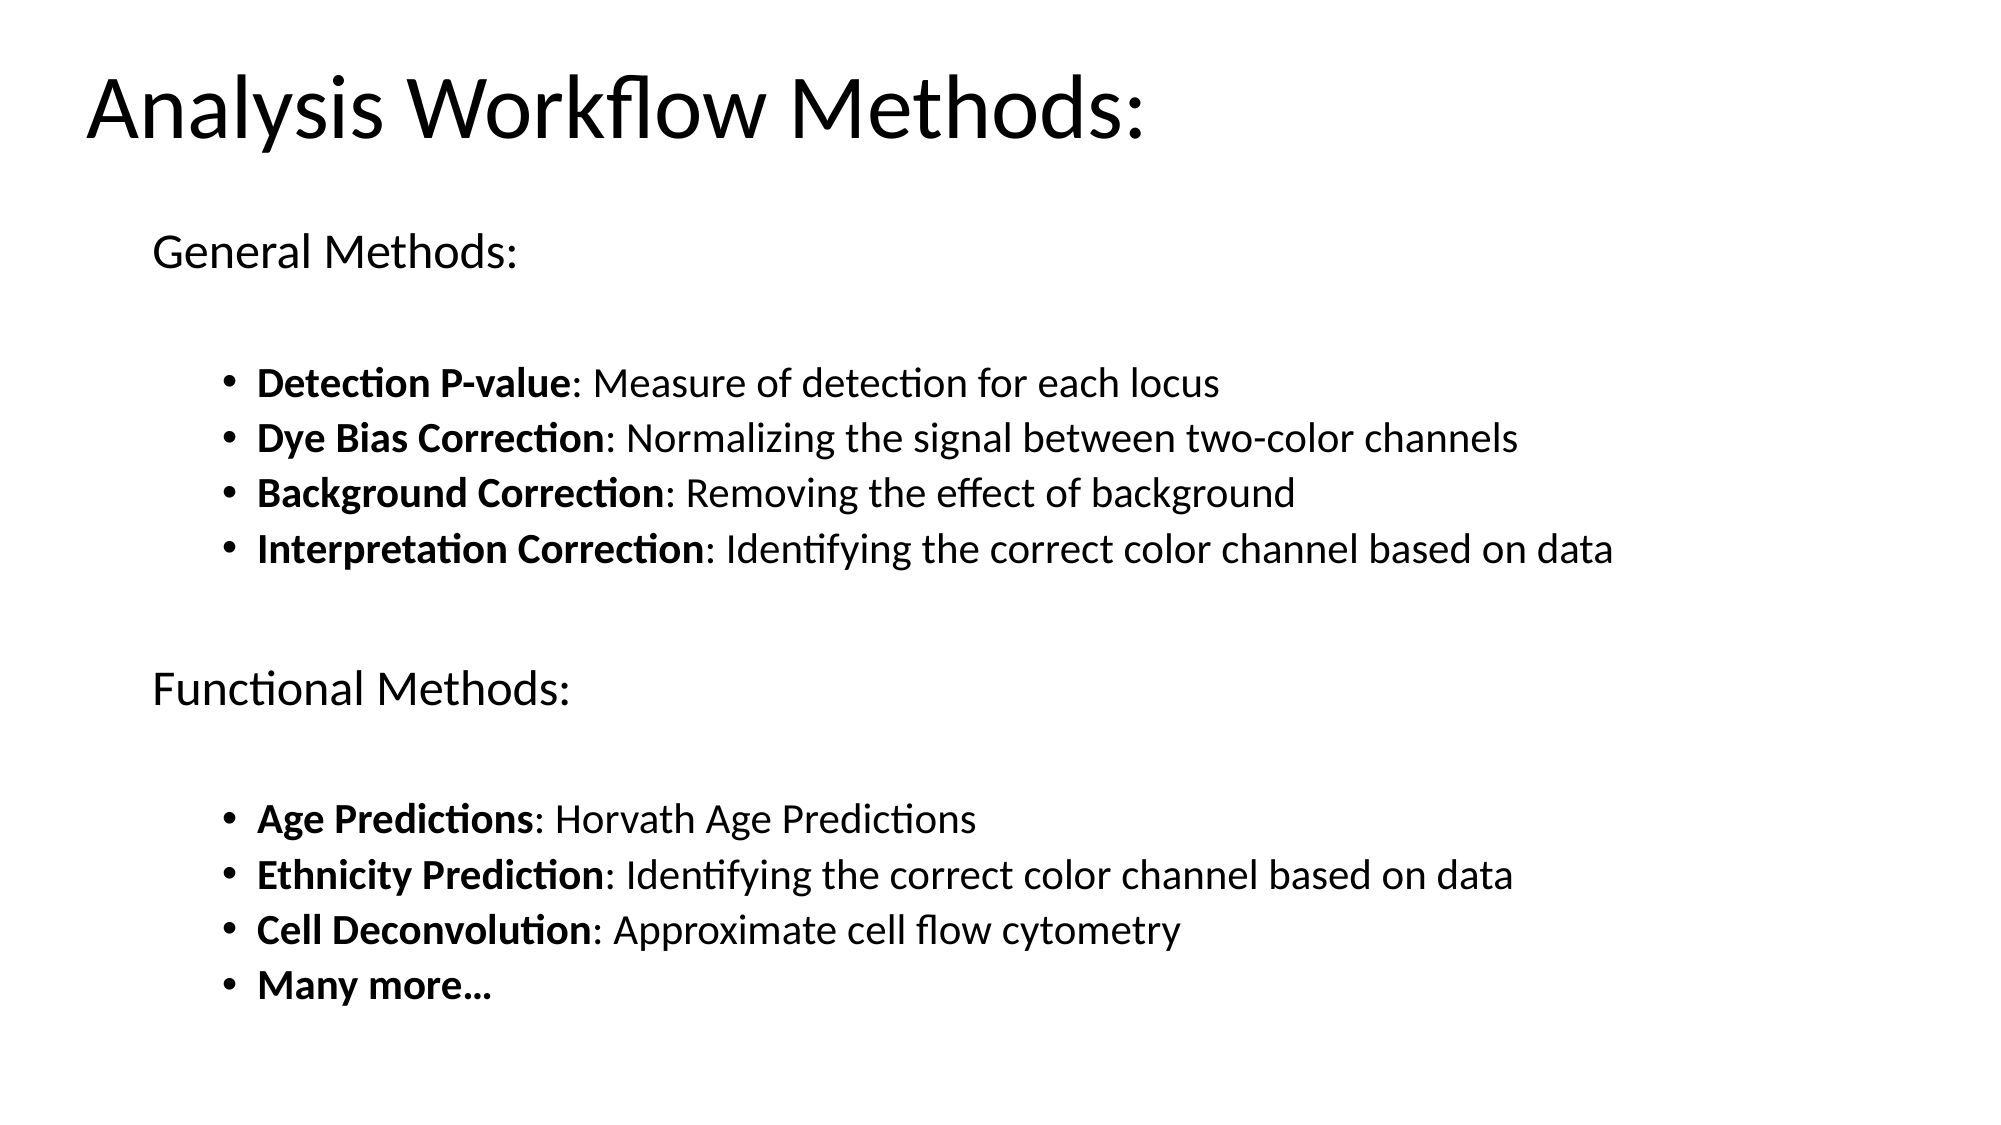

Analysis Workflow Methods:
General Methods:

Detection P-value: Measure of detection for each locus
Dye Bias Correction: Normalizing the signal between two-color channels
Background Correction: Removing the effect of background
Interpretation Correction: Identifying the correct color channel based on data

Functional Methods:

Age Predictions: Horvath Age Predictions
Ethnicity Prediction: Identifying the correct color channel based on data
Cell Deconvolution: Approximate cell flow cytometry
Many more…